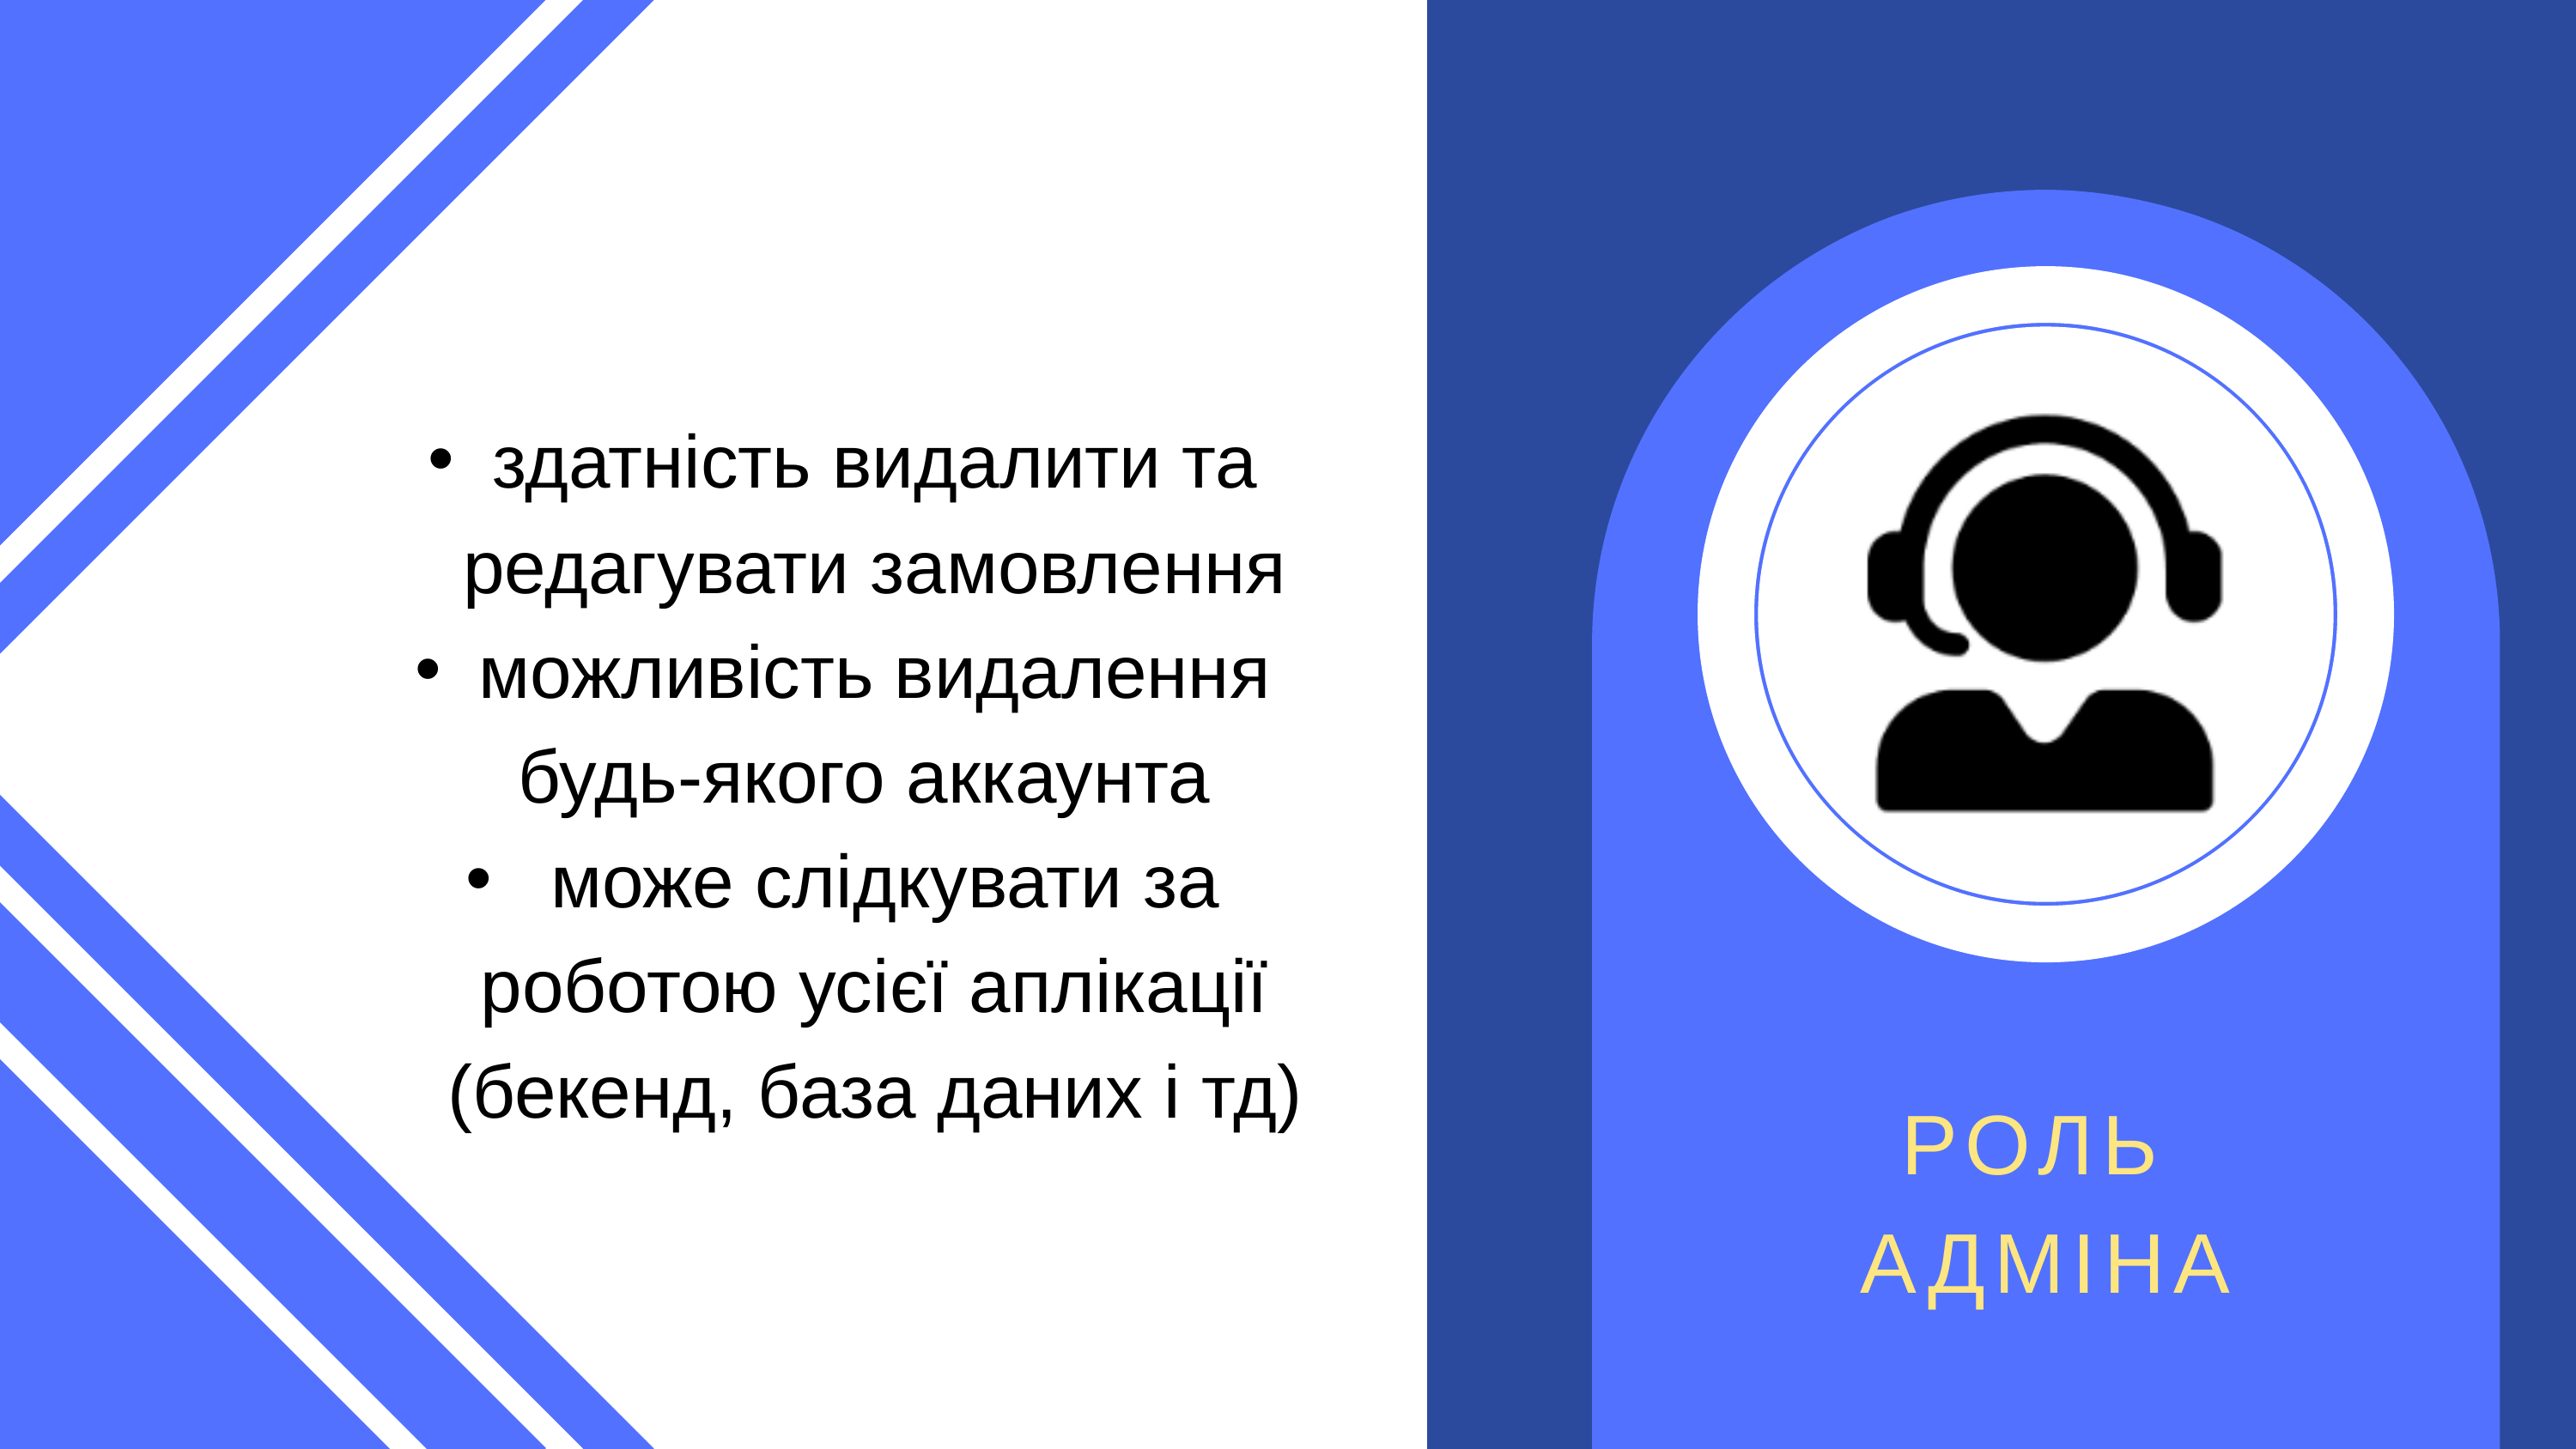

здатність видалити та редагувати замовлення
можливість видалення будь-якого аккаунта
 може слідкувати за роботою усієї аплікації (бекенд, база даних і тд)

РОЛЬ
АДМІНА